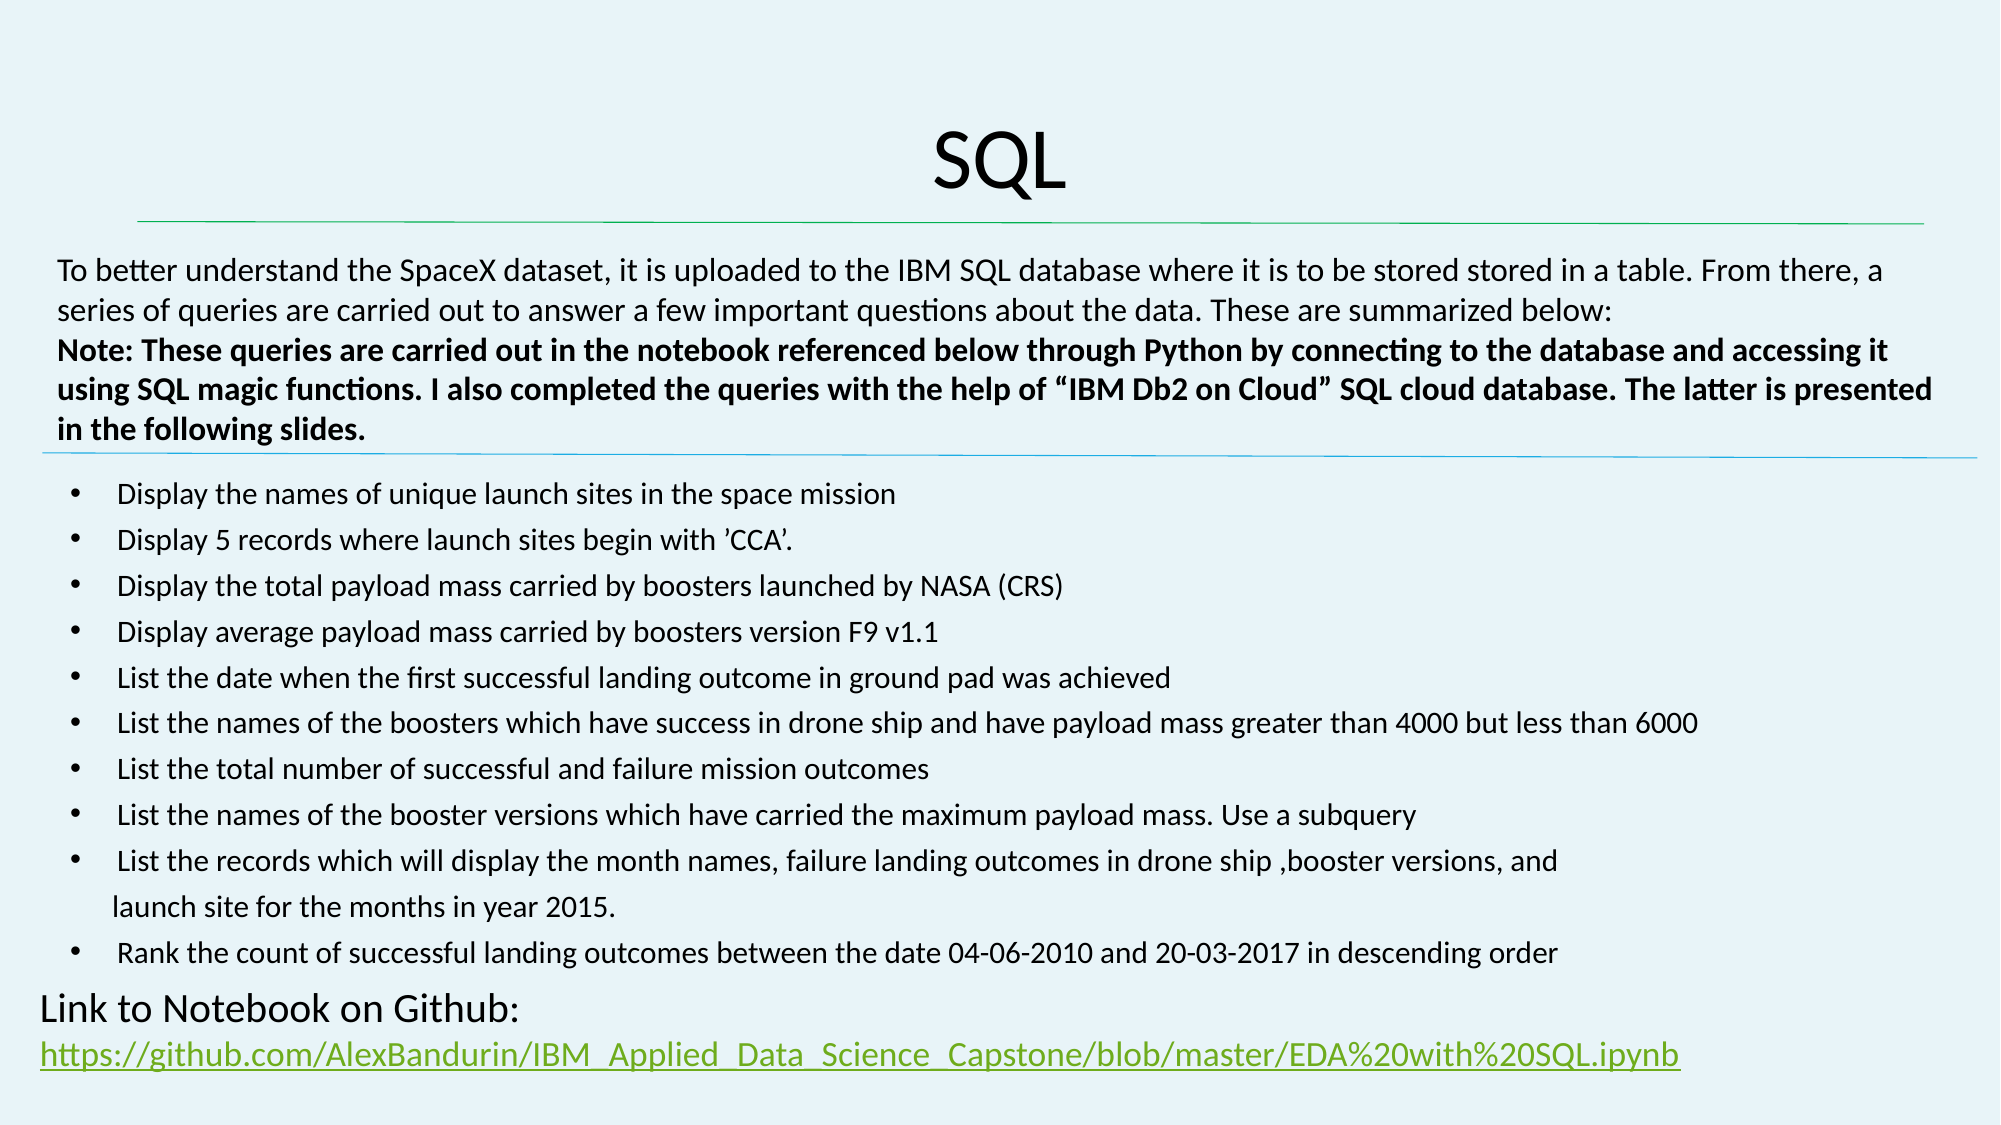

# SQL
To better understand the SpaceX dataset, it is uploaded to the IBM SQL database where it is to be stored stored in a table. From there, a series of queries are carried out to answer a few important questions about the data. These are summarized below:
Note: These queries are carried out in the notebook referenced below through Python by connecting to the database and accessing it using SQL magic functions. I also completed the queries with the help of “IBM Db2 on Cloud” SQL cloud database. The latter is presented in the following slides.
Display the names of unique launch sites in the space mission
Display 5 records where launch sites begin with ’CCA’.
Display the total payload mass carried by boosters launched by NASA (CRS)
Display average payload mass carried by boosters version F9 v1.1
List the date when the first successful landing outcome in ground pad was achieved
List the names of the boosters which have success in drone ship and have payload mass greater than 4000 but less than 6000
List the total number of successful and failure mission outcomes
List the names of the booster versions which have carried the maximum payload mass. Use a subquery
List the records which will display the month names, failure landing outcomes in drone ship ,booster versions, and
      launch site for the months in year 2015.
Rank the count of successful landing outcomes between the date 04-06-2010 and 20-03-2017 in descending order

Link to Notebook on Github:
https://github.com/AlexBandurin/IBM_Applied_Data_Science_Capstone/blob/master/EDA%20with%20SQL.ipynb